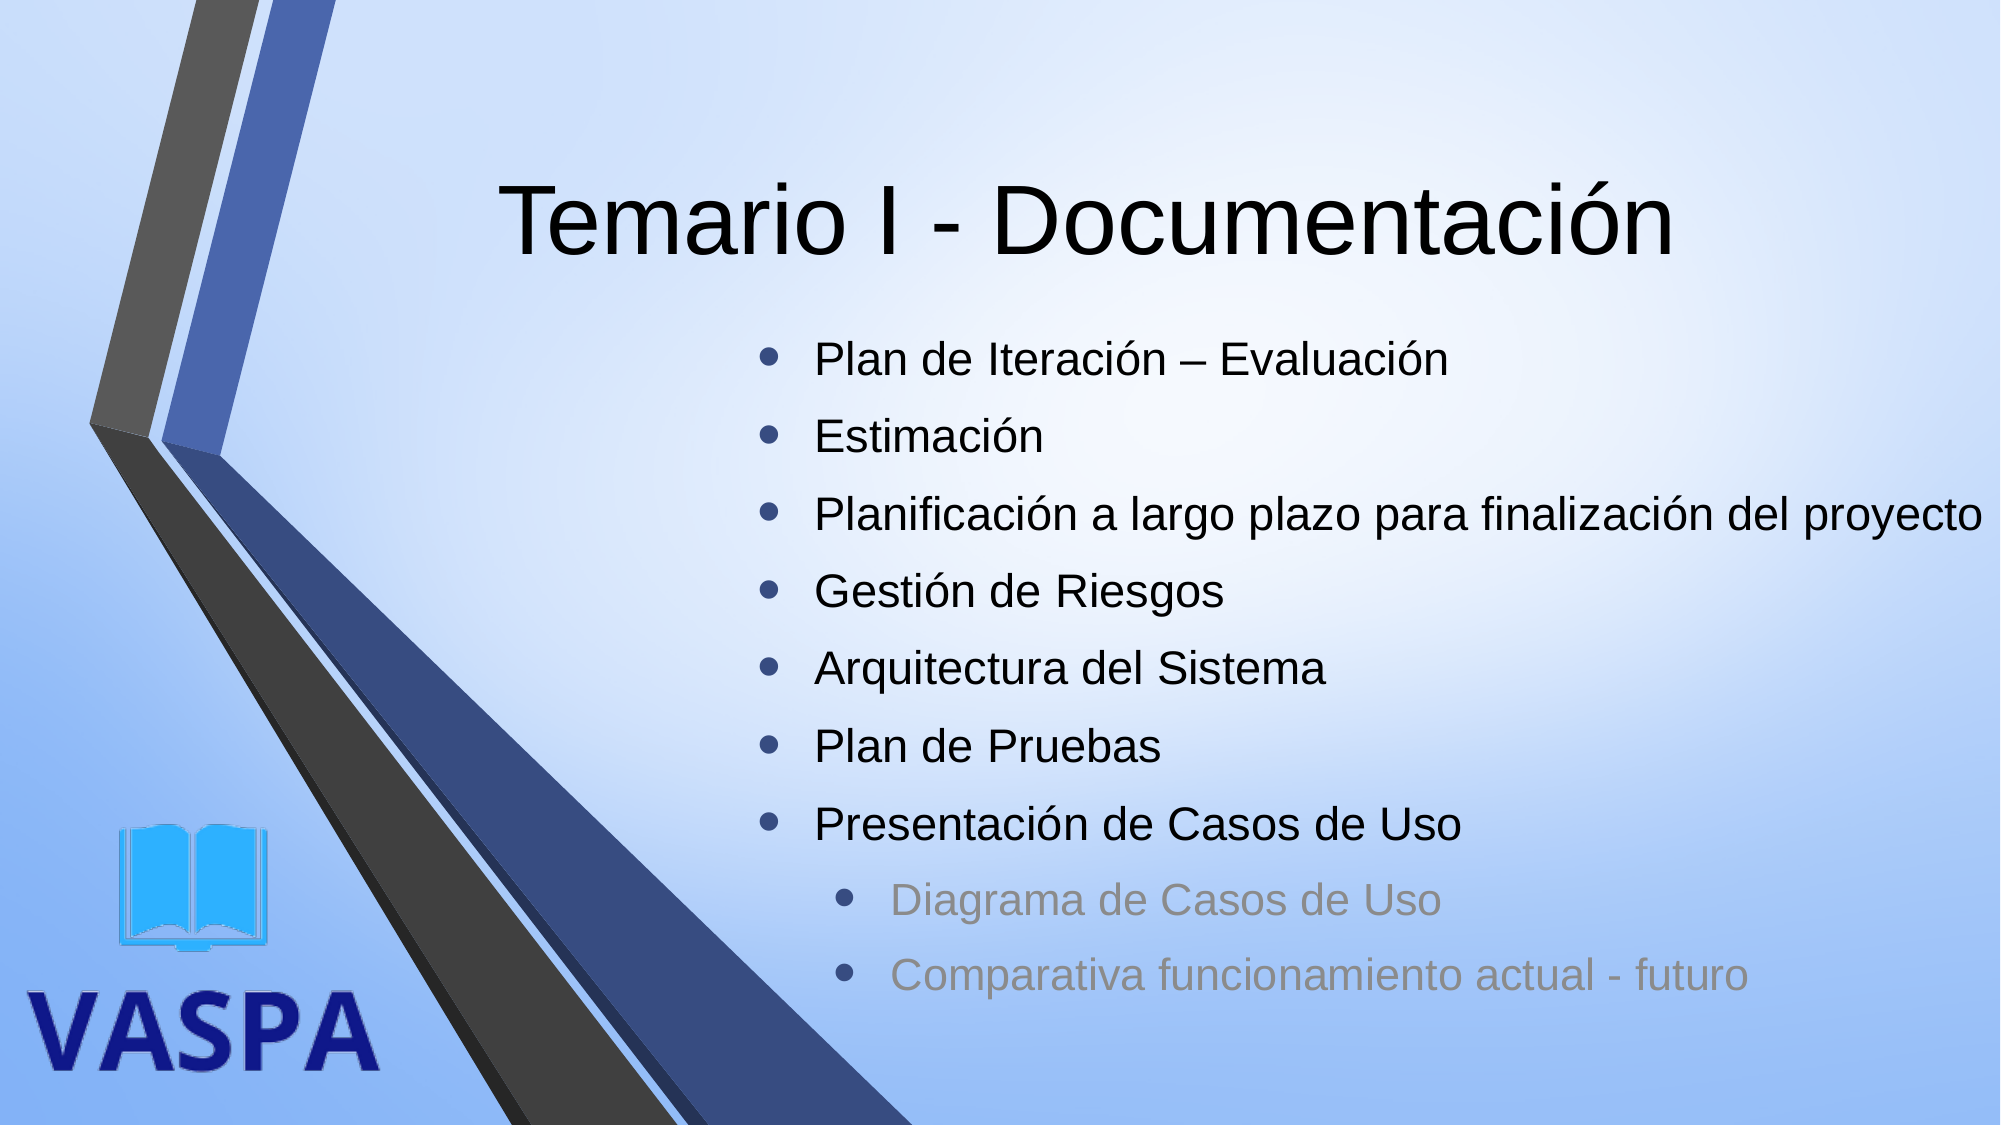

# Temario I - Documentación
Plan de Iteración – Evaluación
Estimación
Planificación a largo plazo para finalización del proyecto
Gestión de Riesgos
Arquitectura del Sistema
Plan de Pruebas
Presentación de Casos de Uso
Diagrama de Casos de Uso
Comparativa funcionamiento actual - futuro